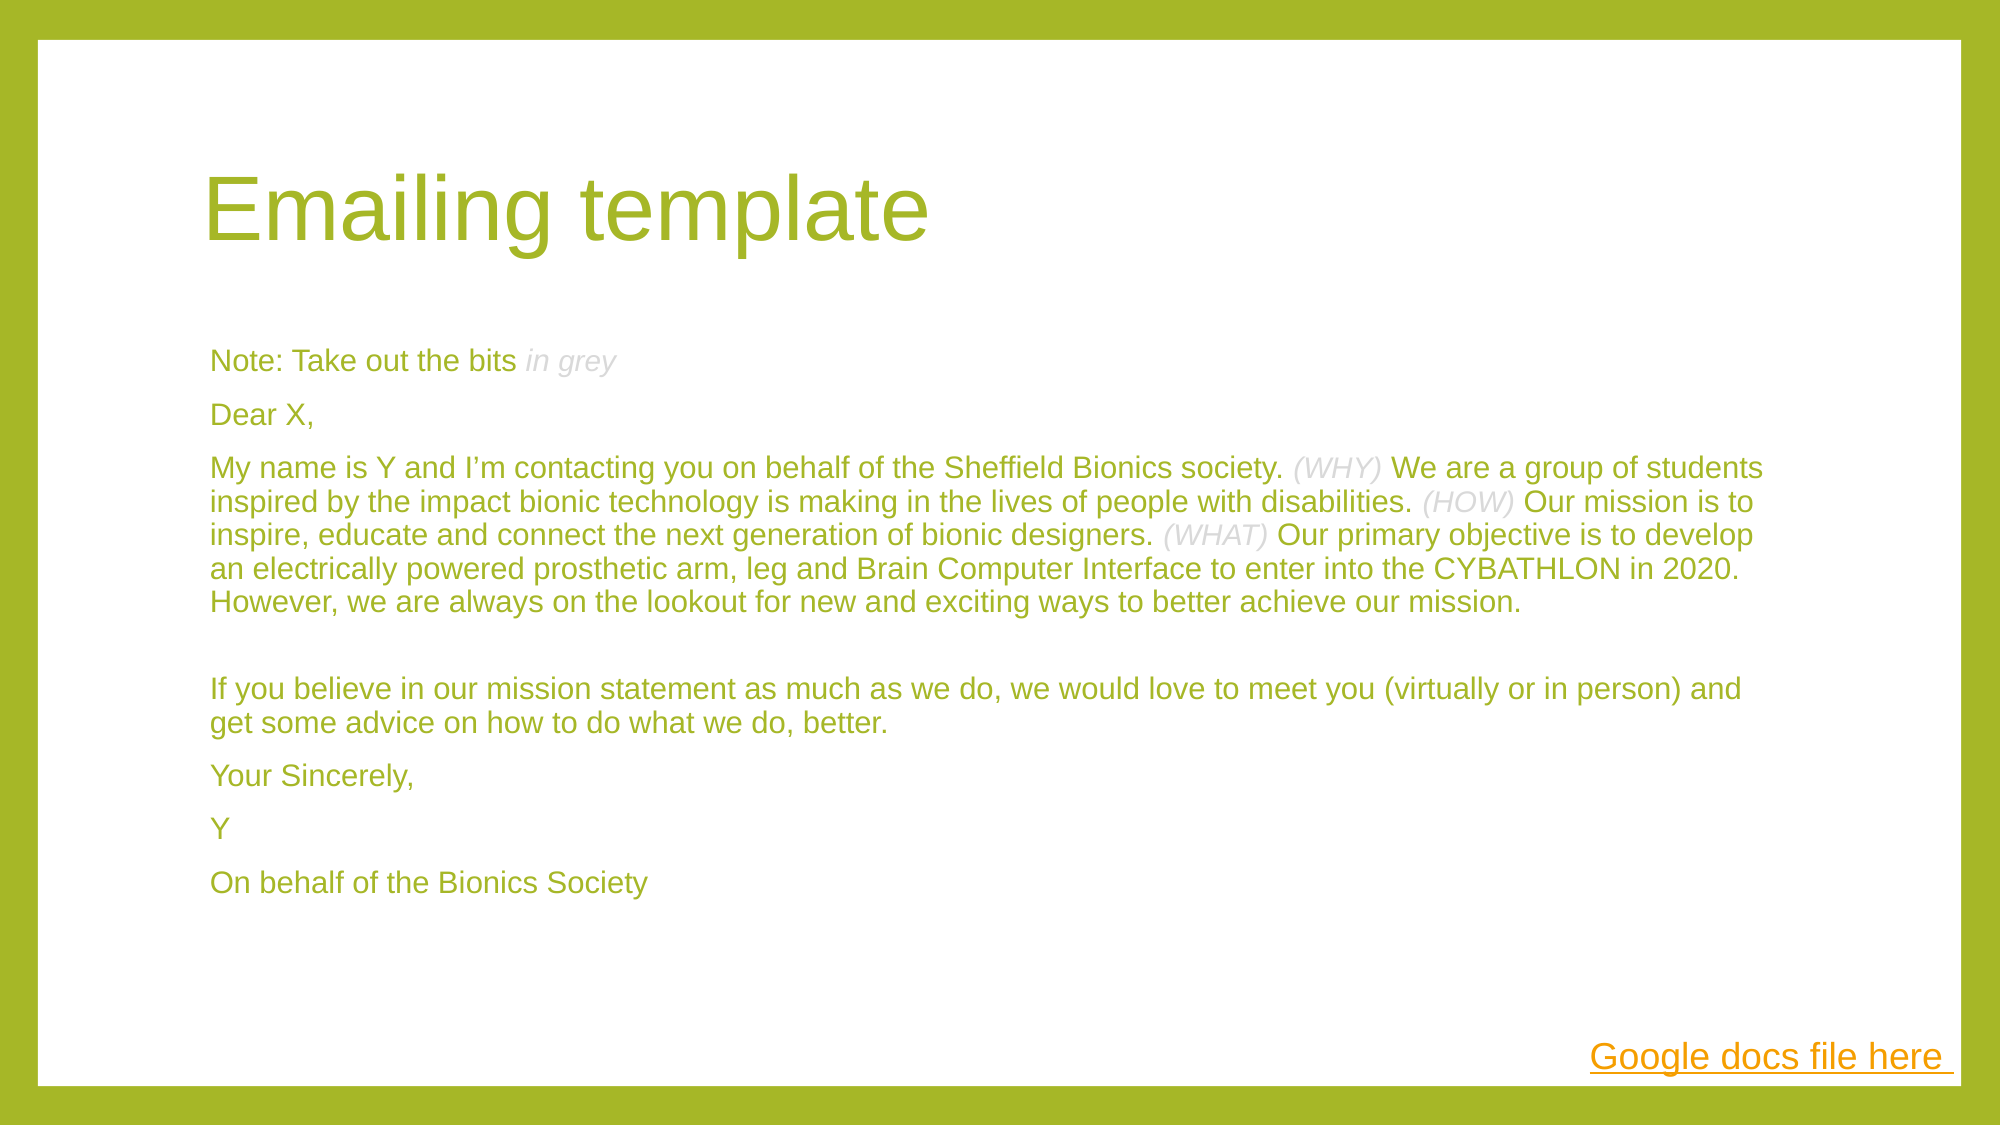

# Emailing template
Note: Take out the bits in grey
Dear X,
My name is Y and I’m contacting you on behalf of the Sheffield Bionics society. (WHY) We are a group of students inspired by the impact bionic technology is making in the lives of people with disabilities. (HOW) Our mission is to inspire, educate and connect the next generation of bionic designers. (WHAT) Our primary objective is to develop an electrically powered prosthetic arm, leg and Brain Computer Interface to enter into the CYBATHLON in 2020. However, we are always on the lookout for new and exciting ways to better achieve our mission.
If you believe in our mission statement as much as we do, we would love to meet you (virtually or in person) and get some advice on how to do what we do, better.
Your Sincerely,
Y
On behalf of the Bionics Society

Google docs file here